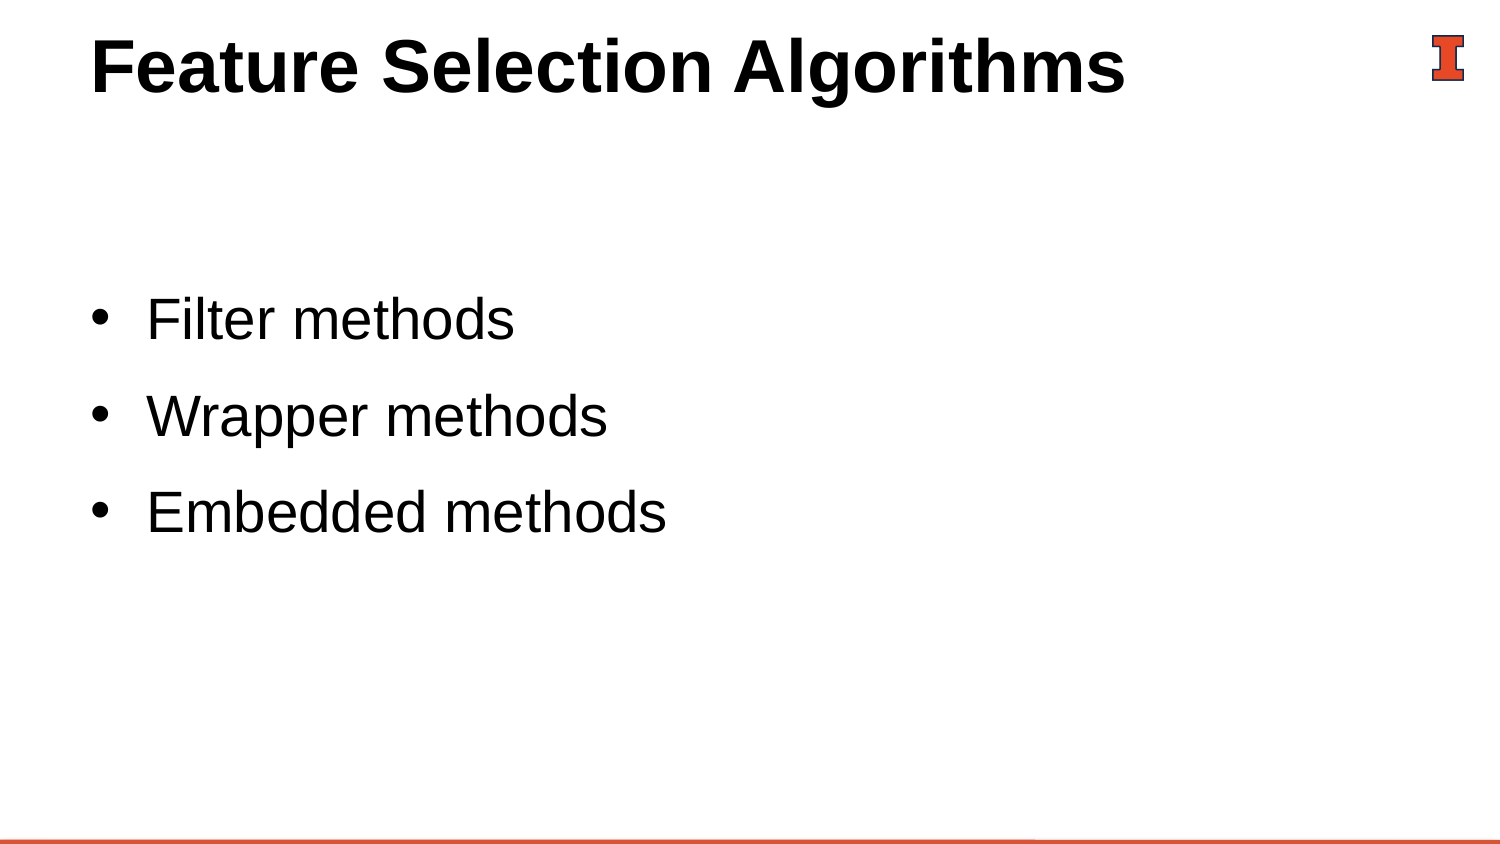

# Feature Selection Algorithms

Filter methods
Wrapper methods
Embedded methods